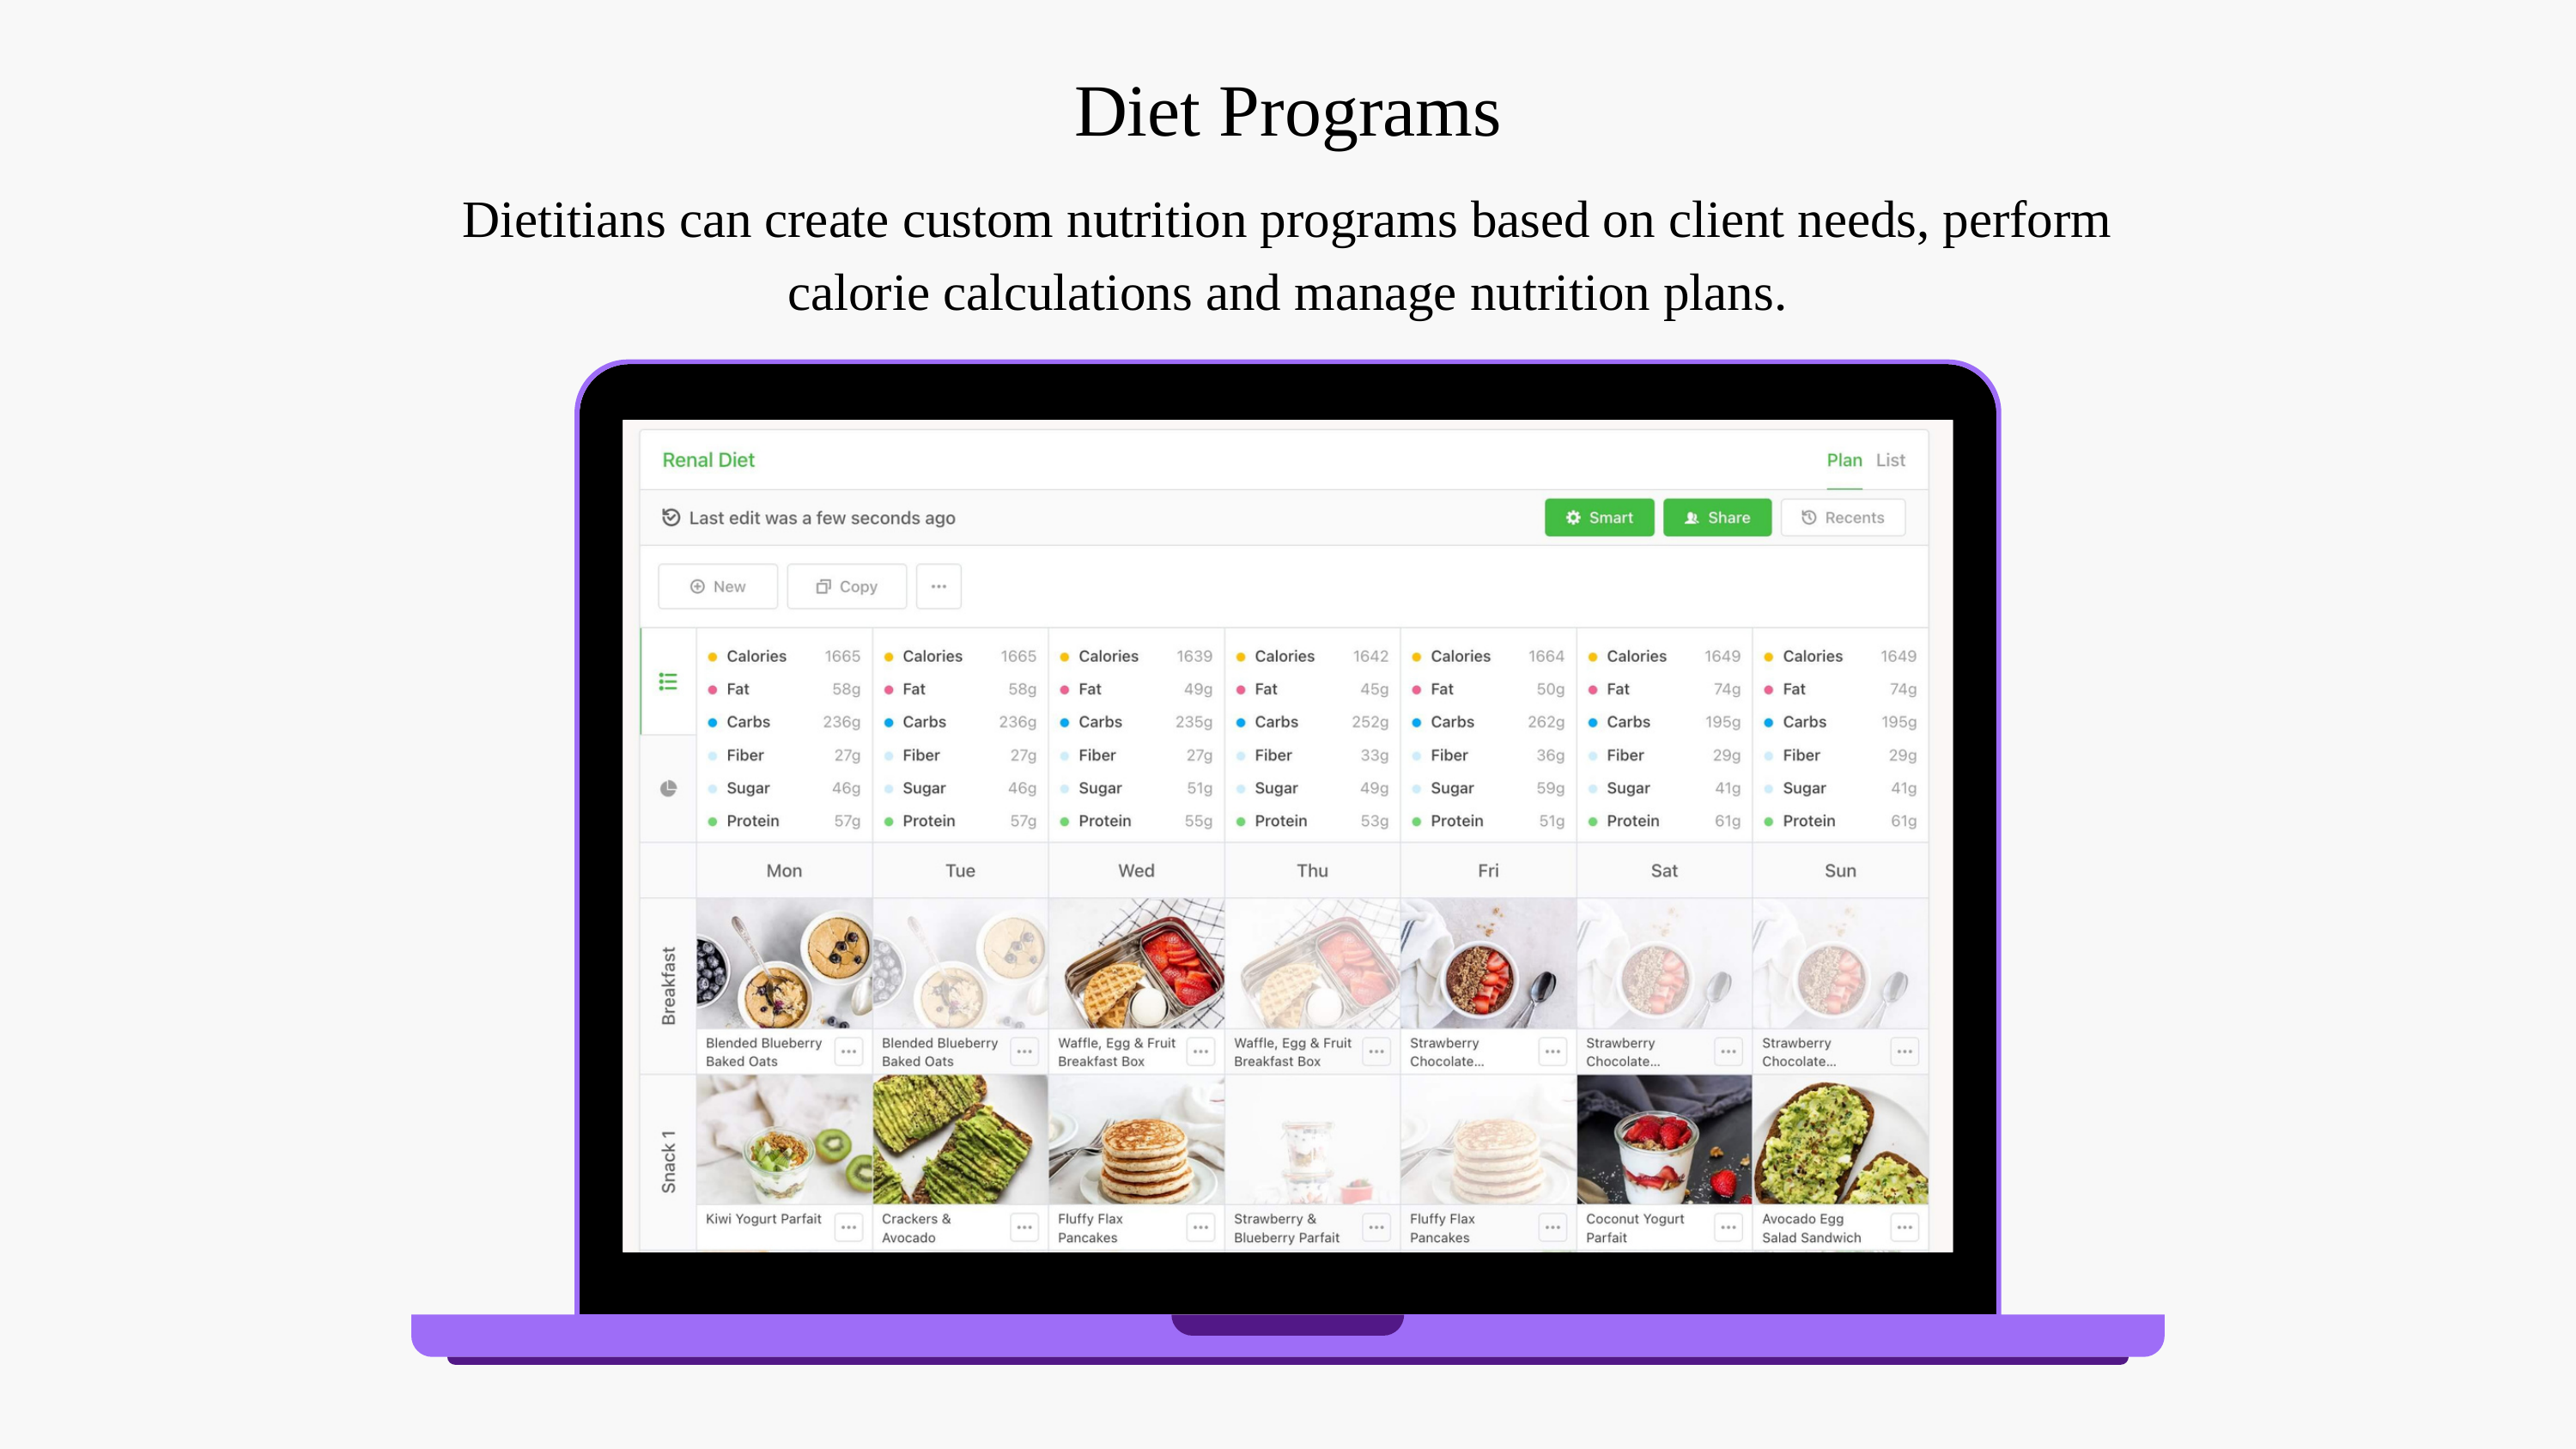

Diet Programs
Dietitians can create custom nutrition programs based on client needs, perform calorie calculations and manage nutrition plans.